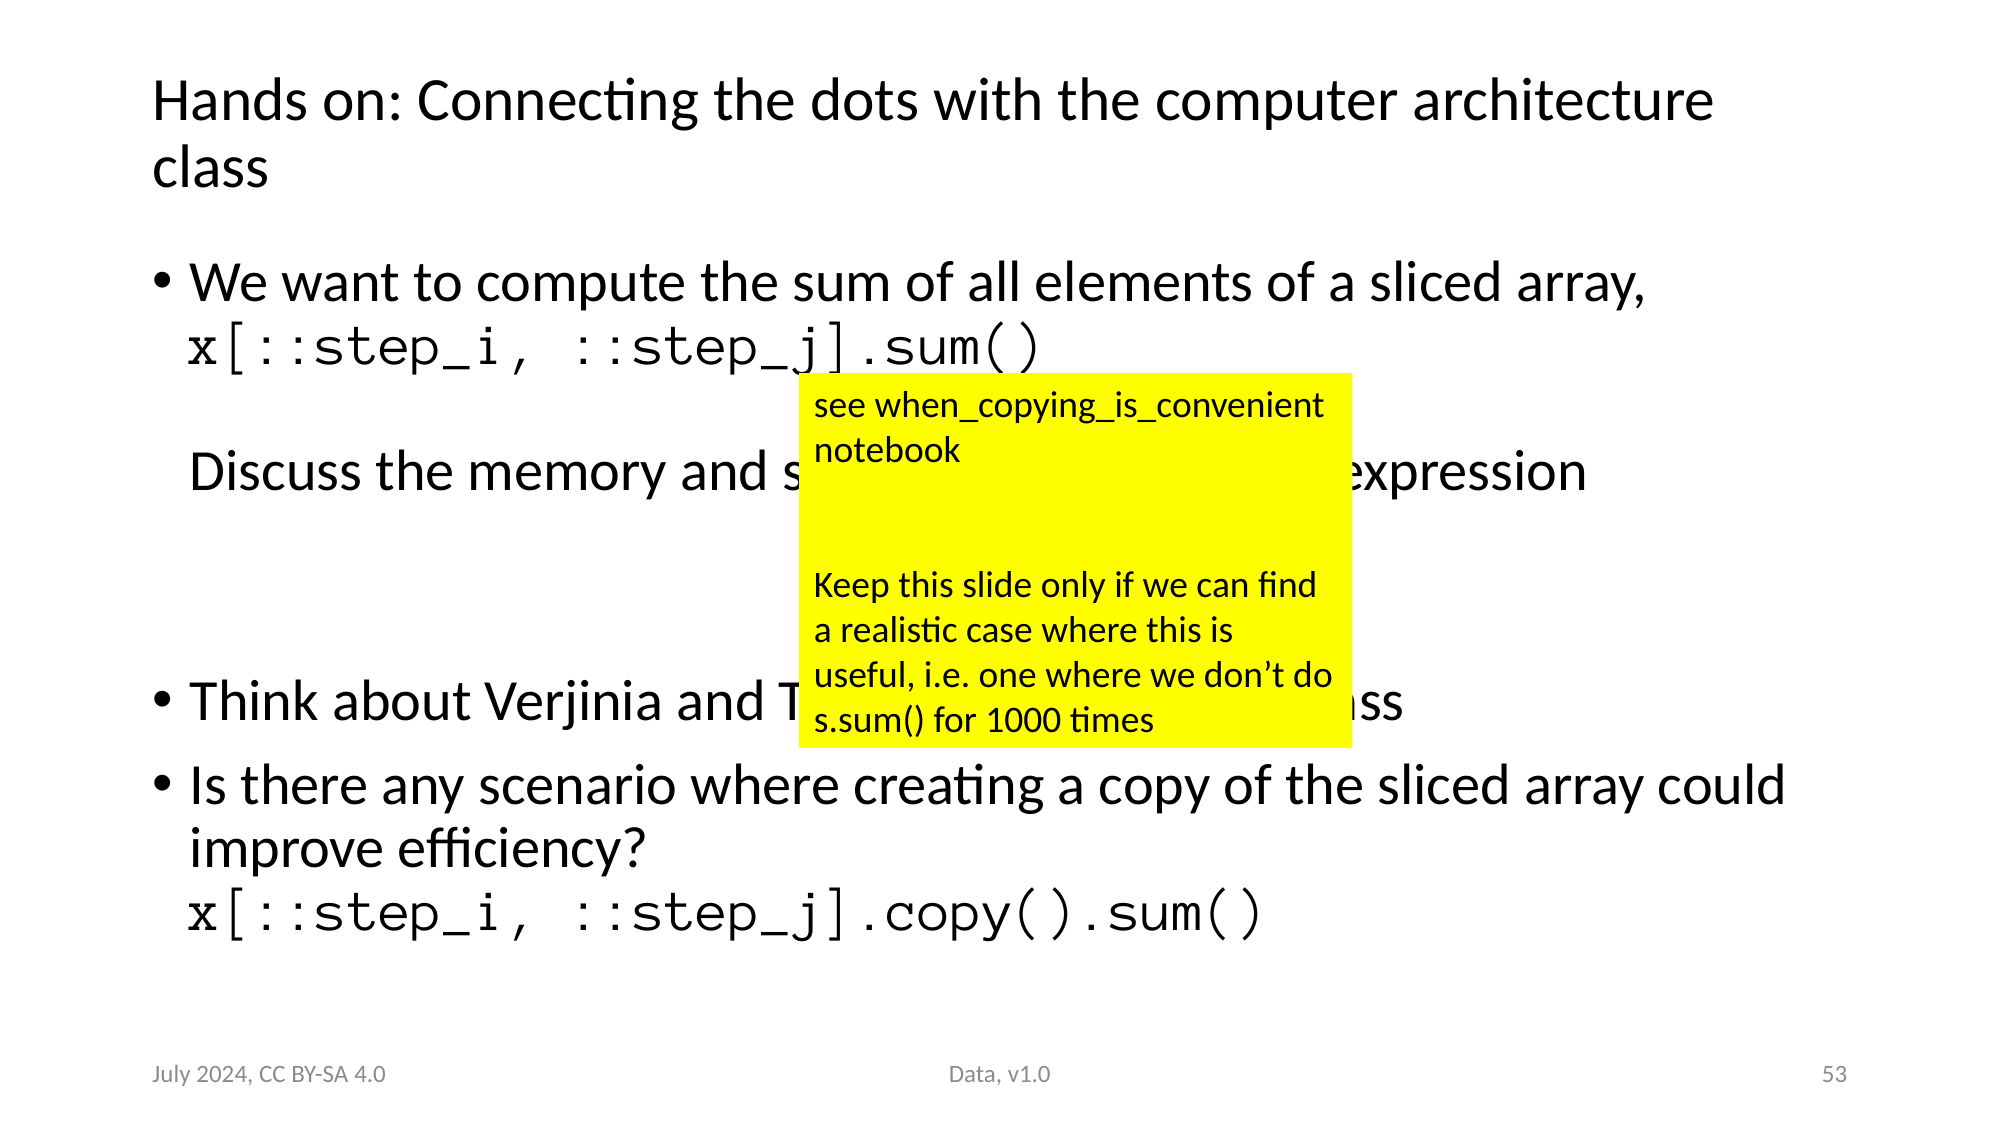

# Hands on: Connecting the dots with the computer architecture class
We want to compute the sum of all elements of a sliced array,
x[::step_i, ::step_j].sum()
Discuss the memory and speed efficiency of this expression

Think about Verjinia and Tiziano’s architecture class
Is there any scenario where creating a copy of the sliced array could improve efficiency?
x[::step_i, ::step_j].copy().sum()
see when_copying_is_convenient notebook

Keep this slide only if we can find a realistic case where this is useful, i.e. one where we don’t do
s.sum() for 1000 times
July 2024, CC BY-SA 4.0
Data, v1.0
53